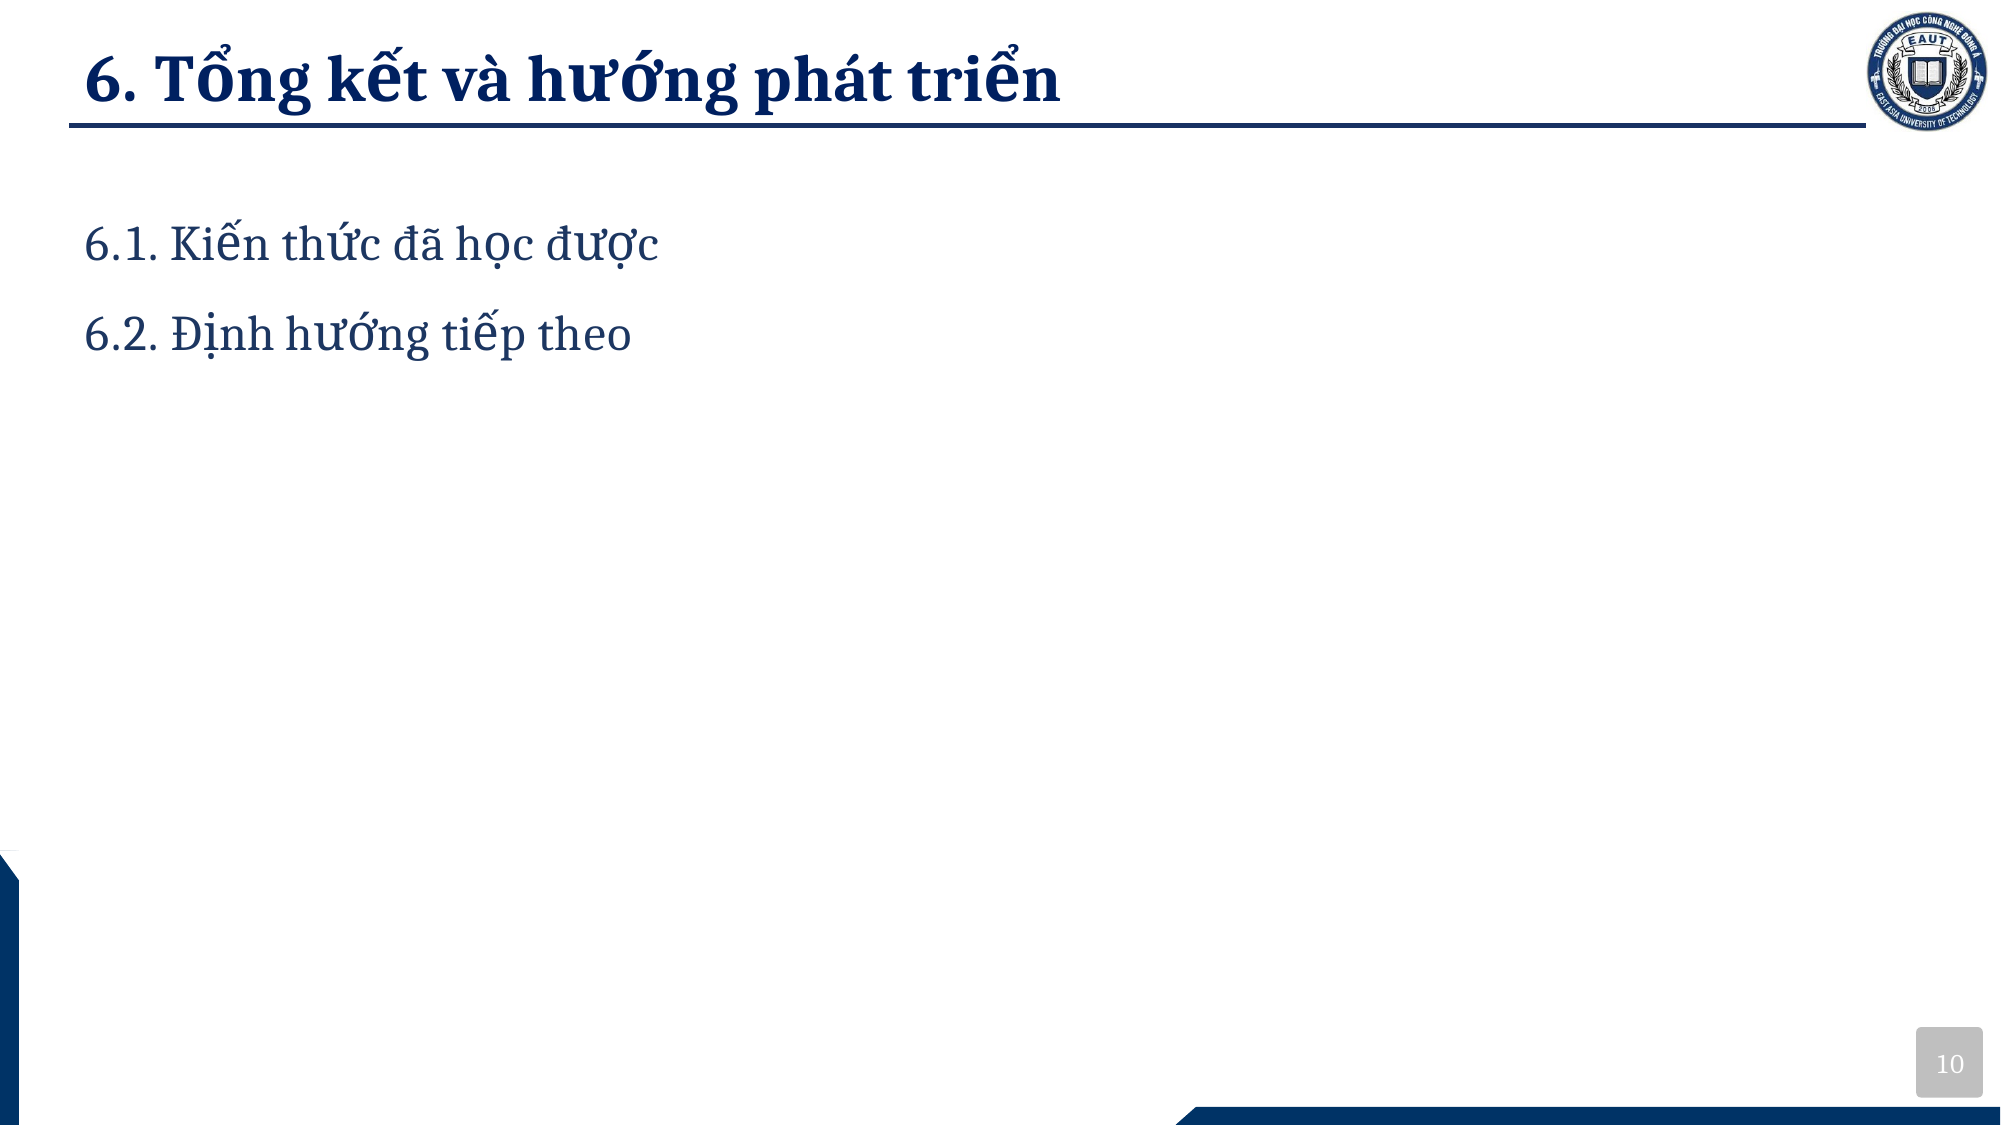

# 6. Tổng kết và hướng phát triển
6.1. Kiến thức đã học được
6.2. Định hướng tiếp theo